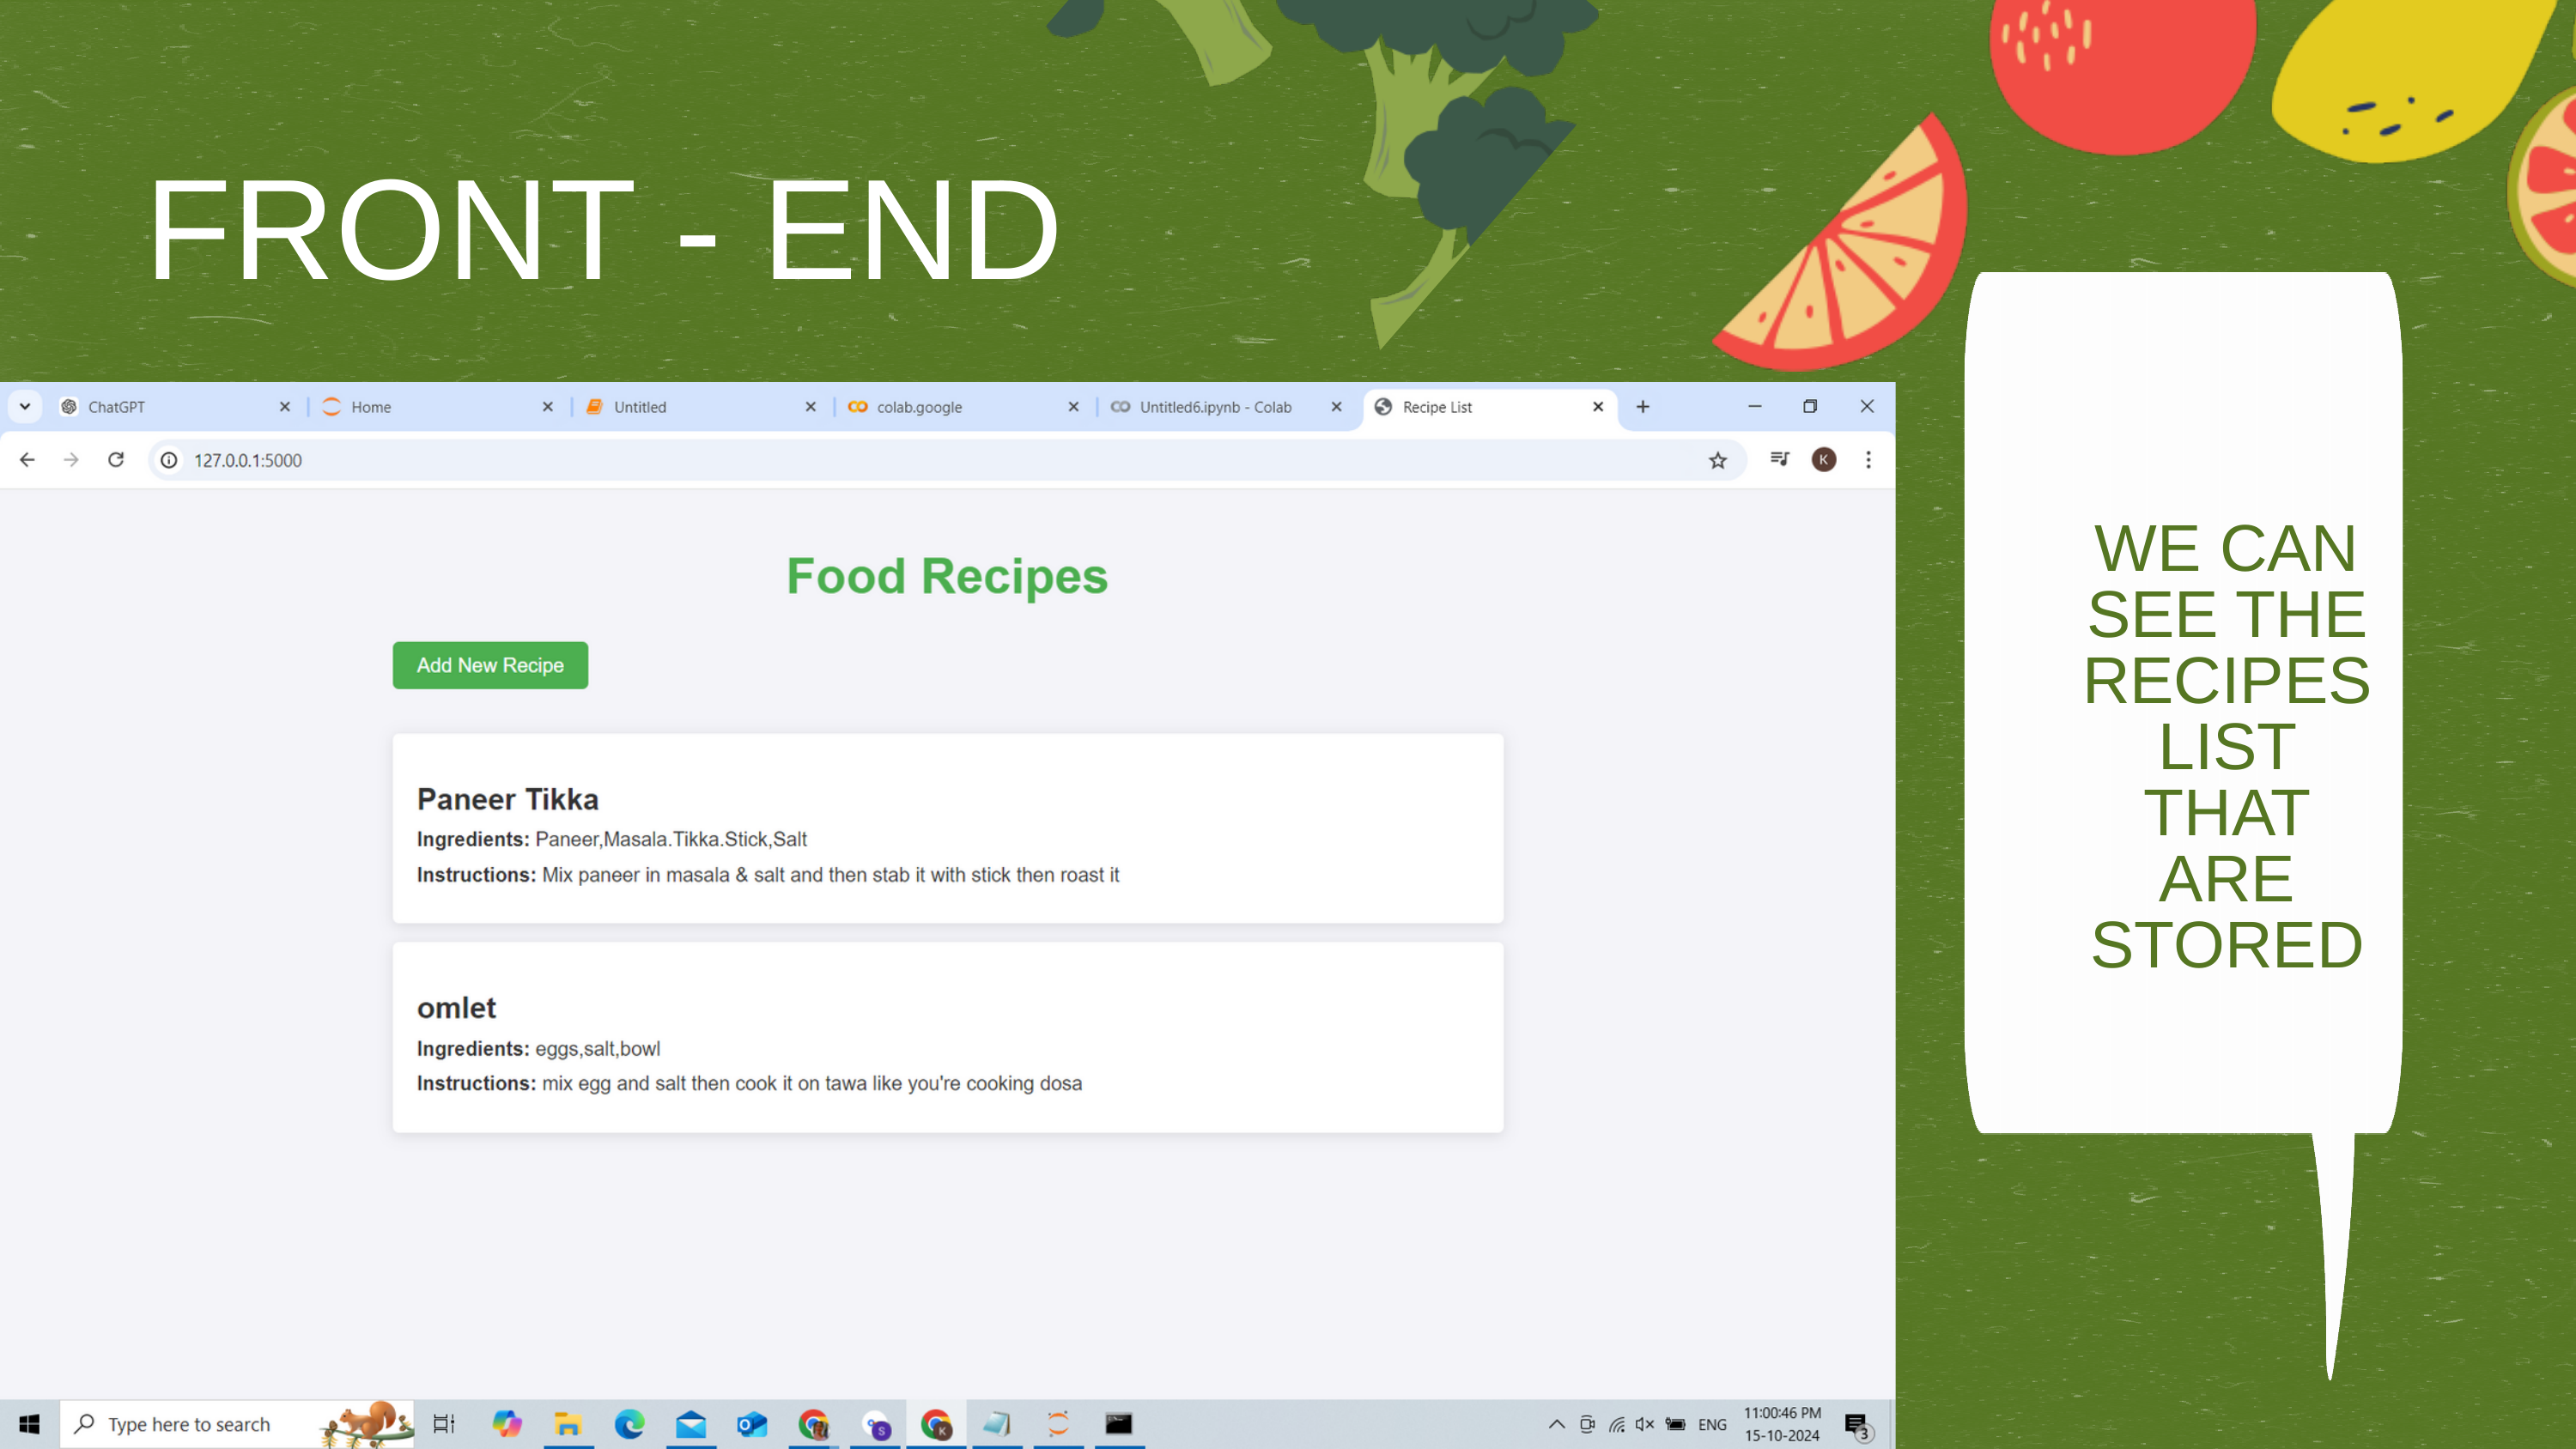

FRONT - END

WE CAN SEE THE RECIPES LIST THAT ARE STORED